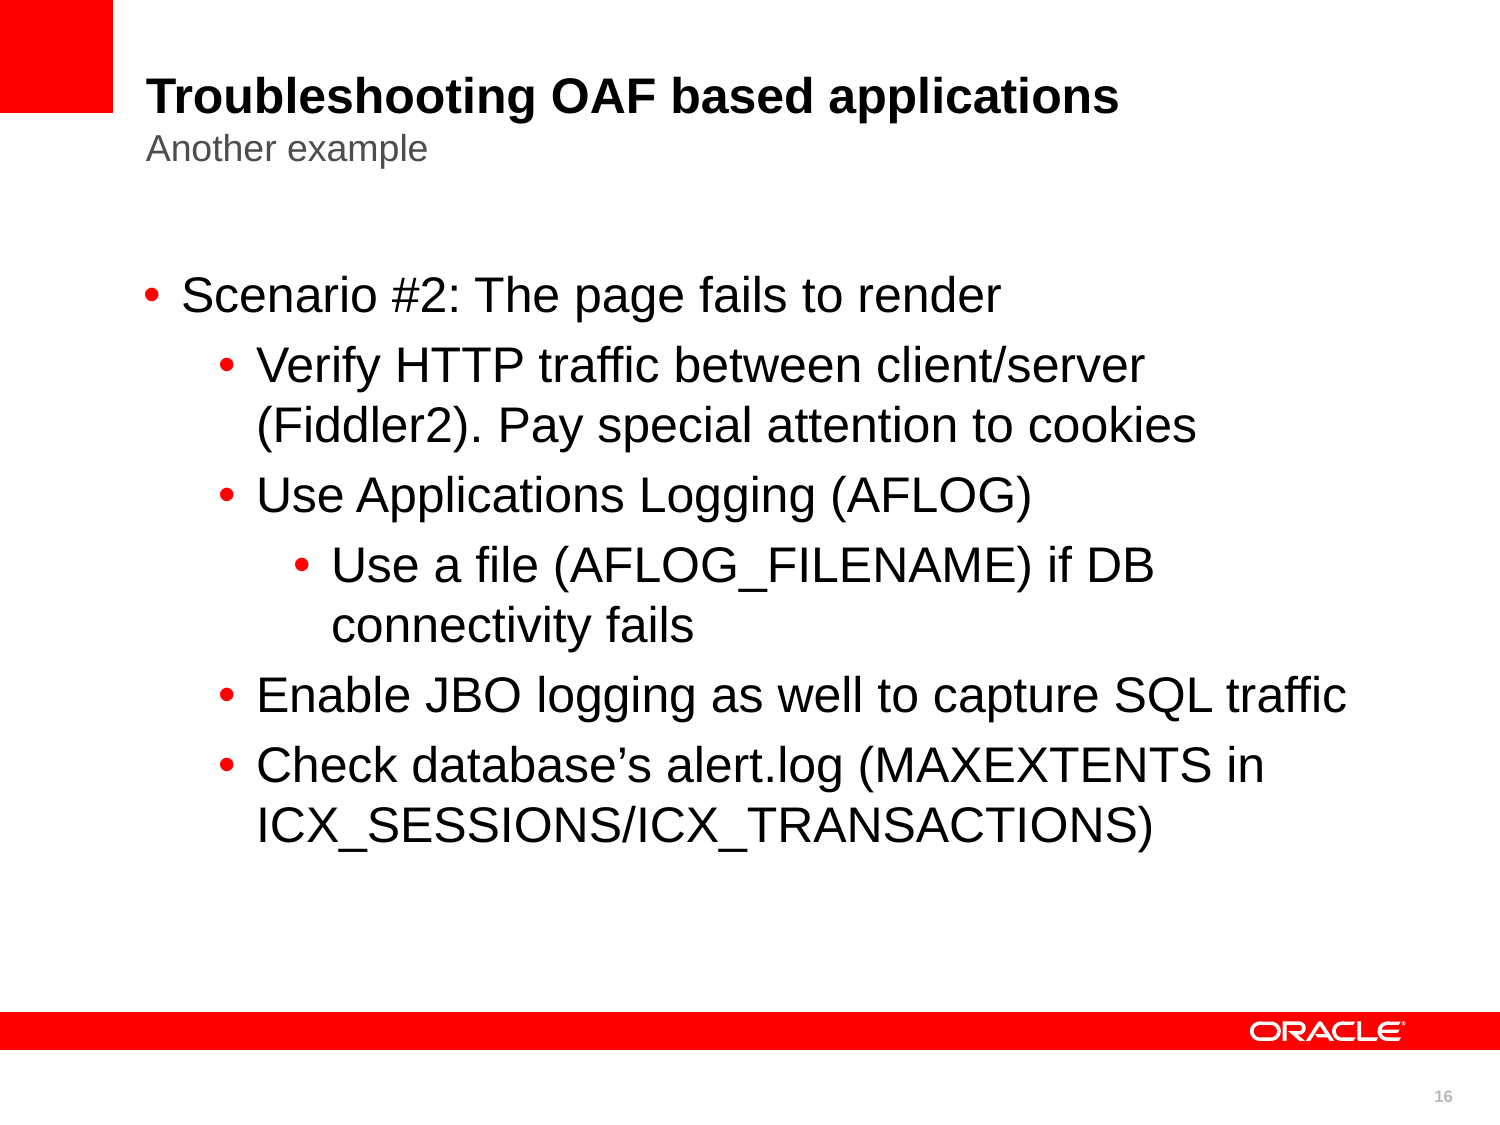

# Troubleshooting OAF based applications Another example
Scenario #2: The page fails to render
Verify HTTP traffic between client/server (Fiddler2). Pay special attention to cookies
Use Applications Logging (AFLOG)
Use a file (AFLOG_FILENAME) if DB connectivity fails
Enable JBO logging as well to capture SQL traffic
Check database’s alert.log (MAXEXTENTS in ICX_SESSIONS/ICX_TRANSACTIONS)